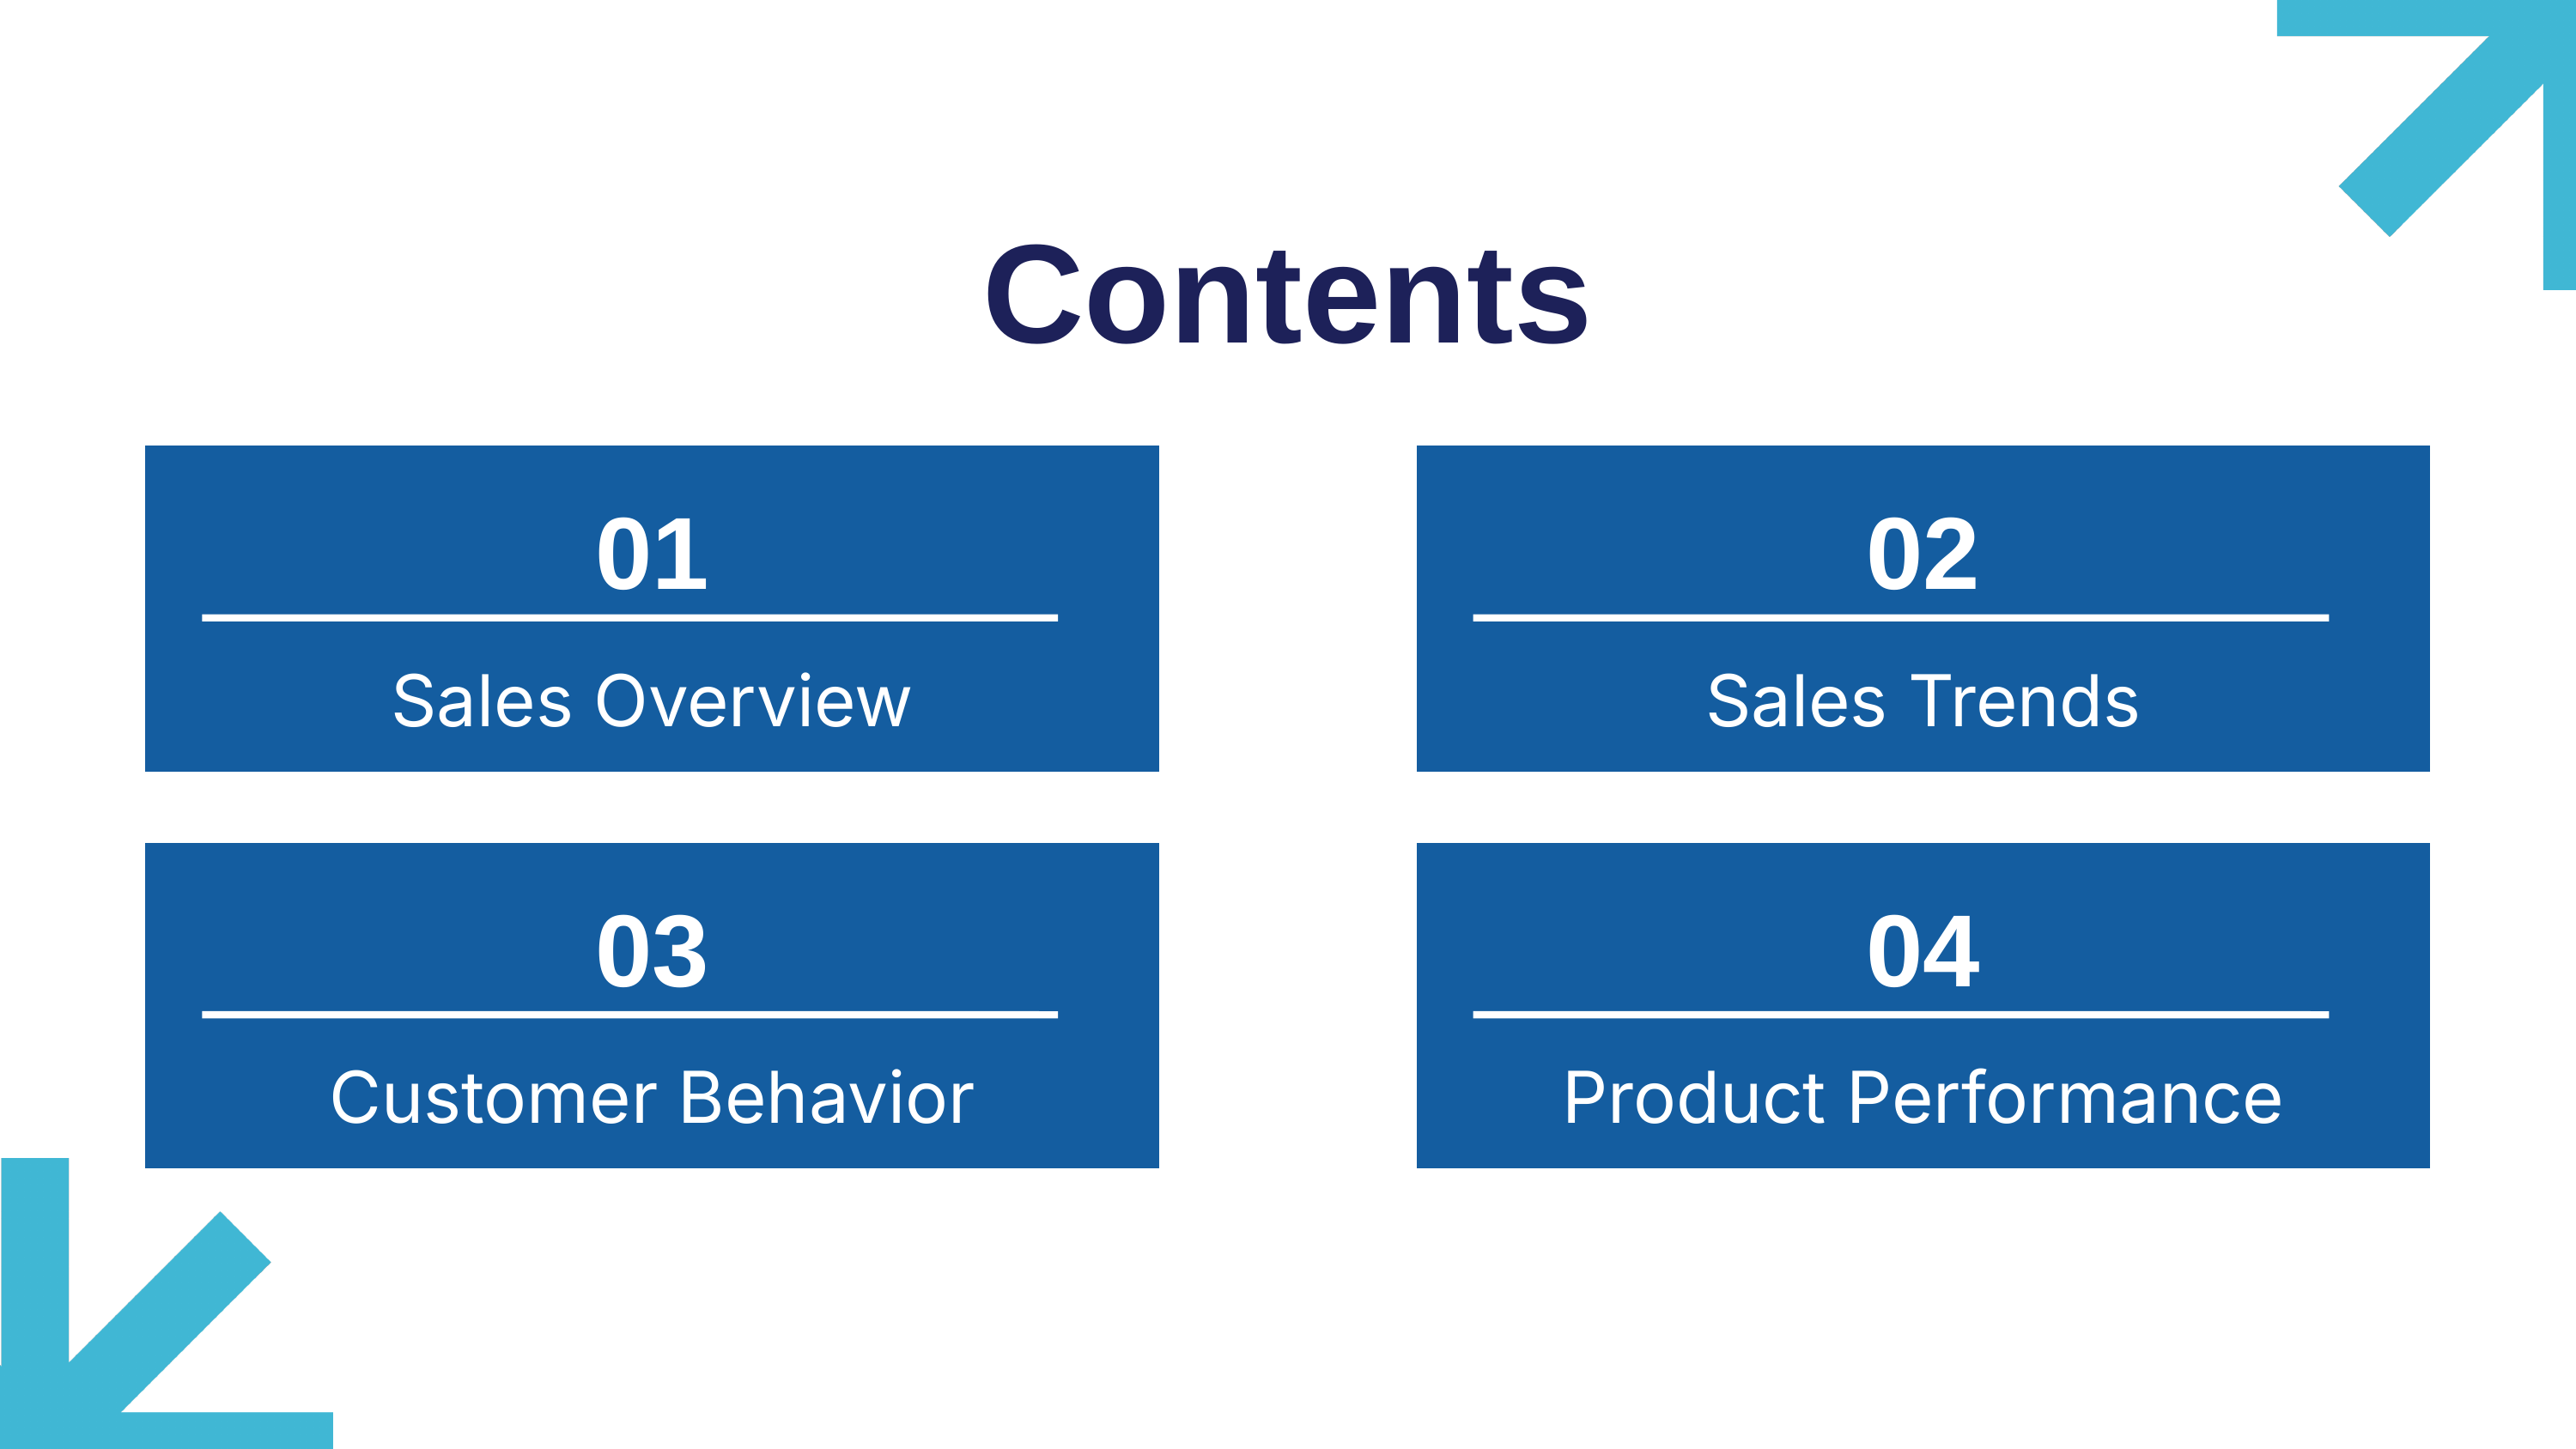

Contents

01

Sales Overview

02

Sales Trends

03

Customer Behavior

04

Product Performance